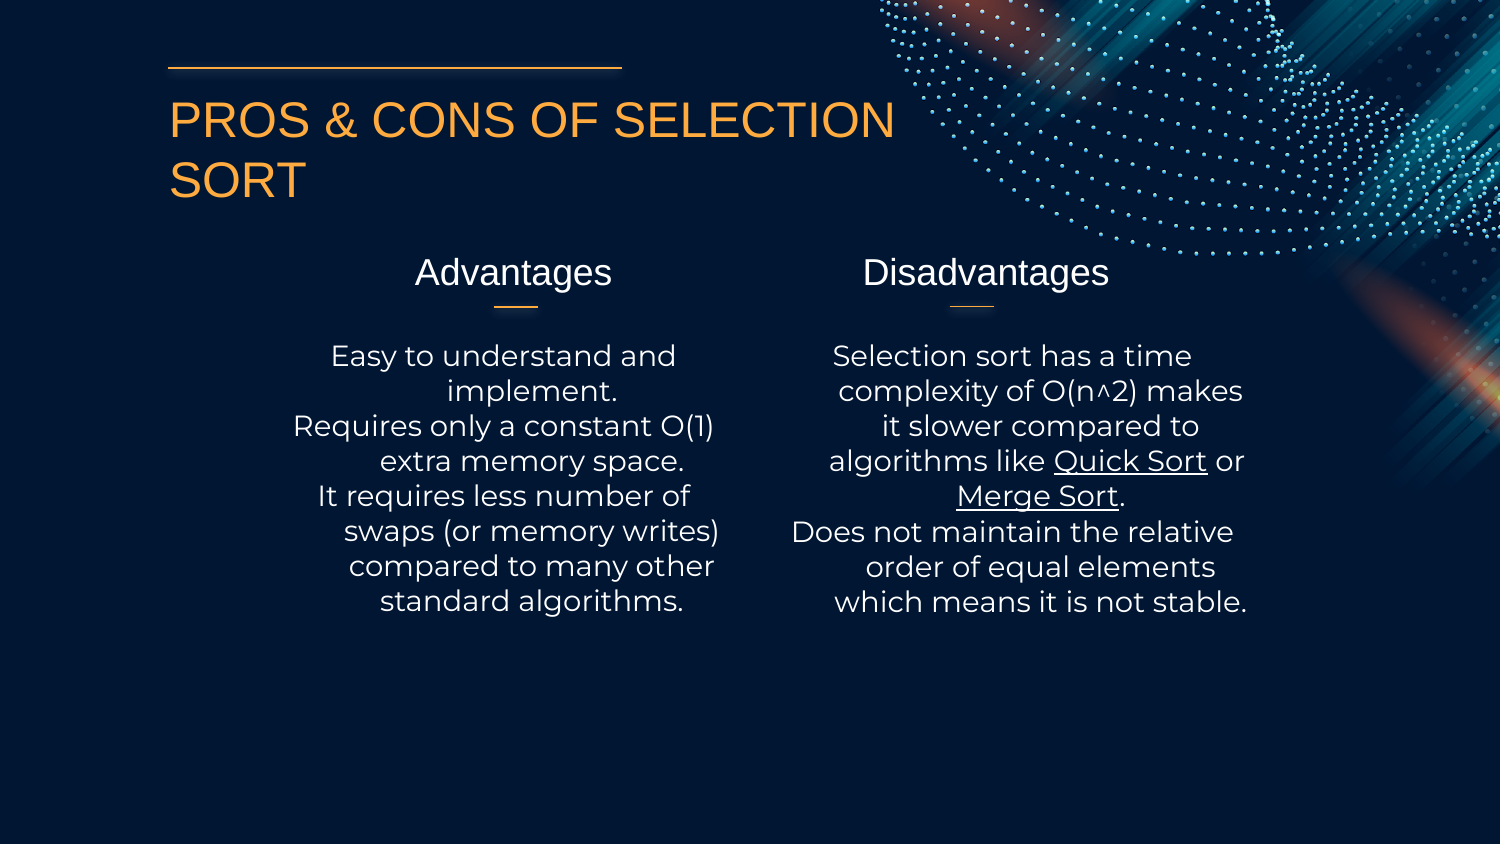

PROS & CONS OF SELECTION SORT
# Advantages
Disadvantages
Easy to understand and implement.
Requires only a constant O(1) extra memory space.
It requires less number of swaps (or memory writes) compared to many other standard algorithms.
Selection sort has a time complexity of O(n^2) makes it slower compared to algorithms like Quick Sort or Merge Sort.
Does not maintain the relative order of equal elements which means it is not stable.